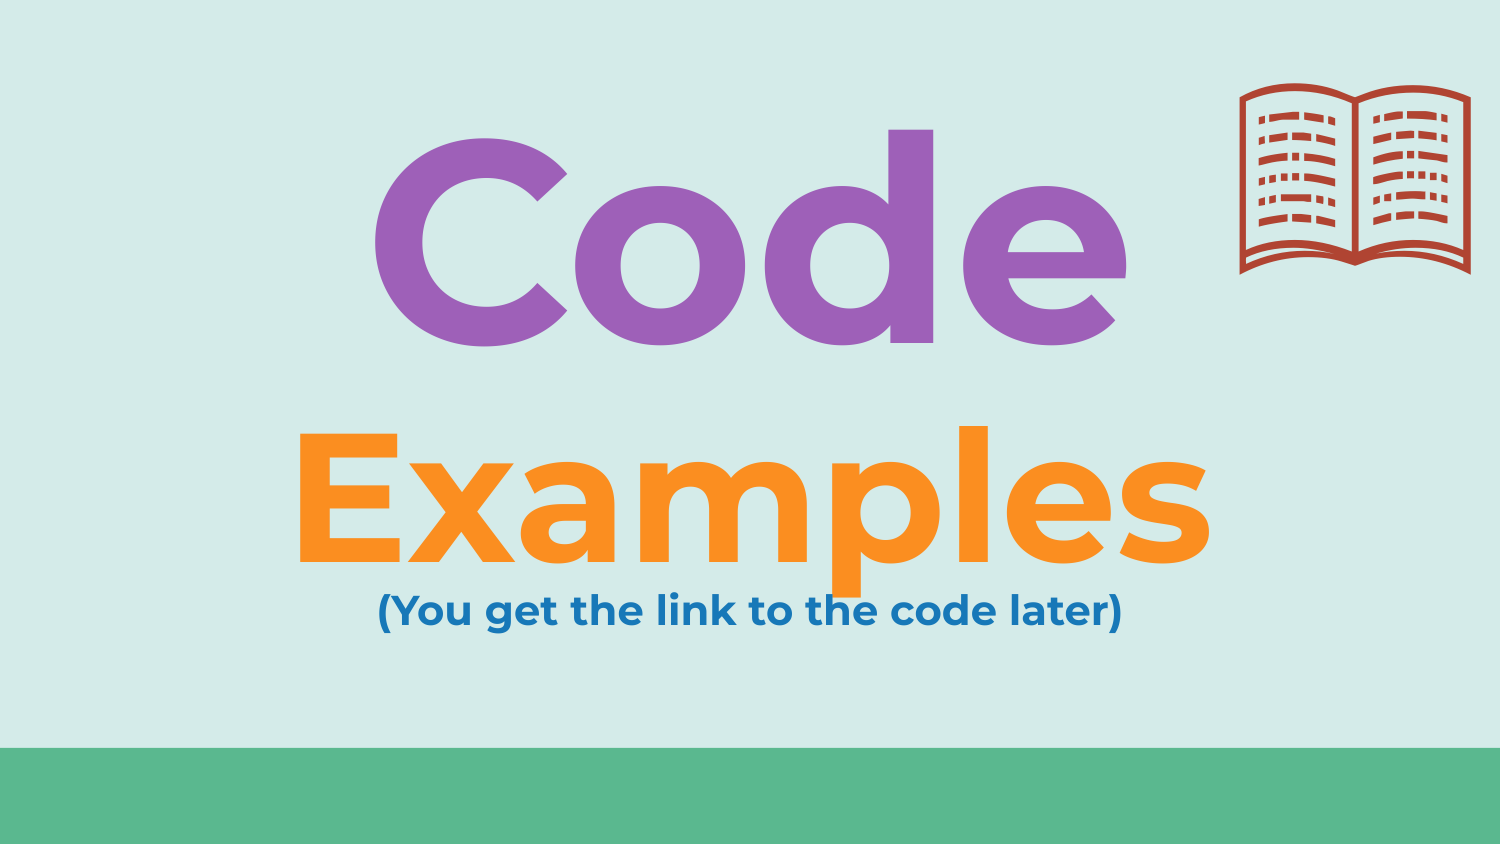

📖
Code
Examples
(You get the link to the code later)
#